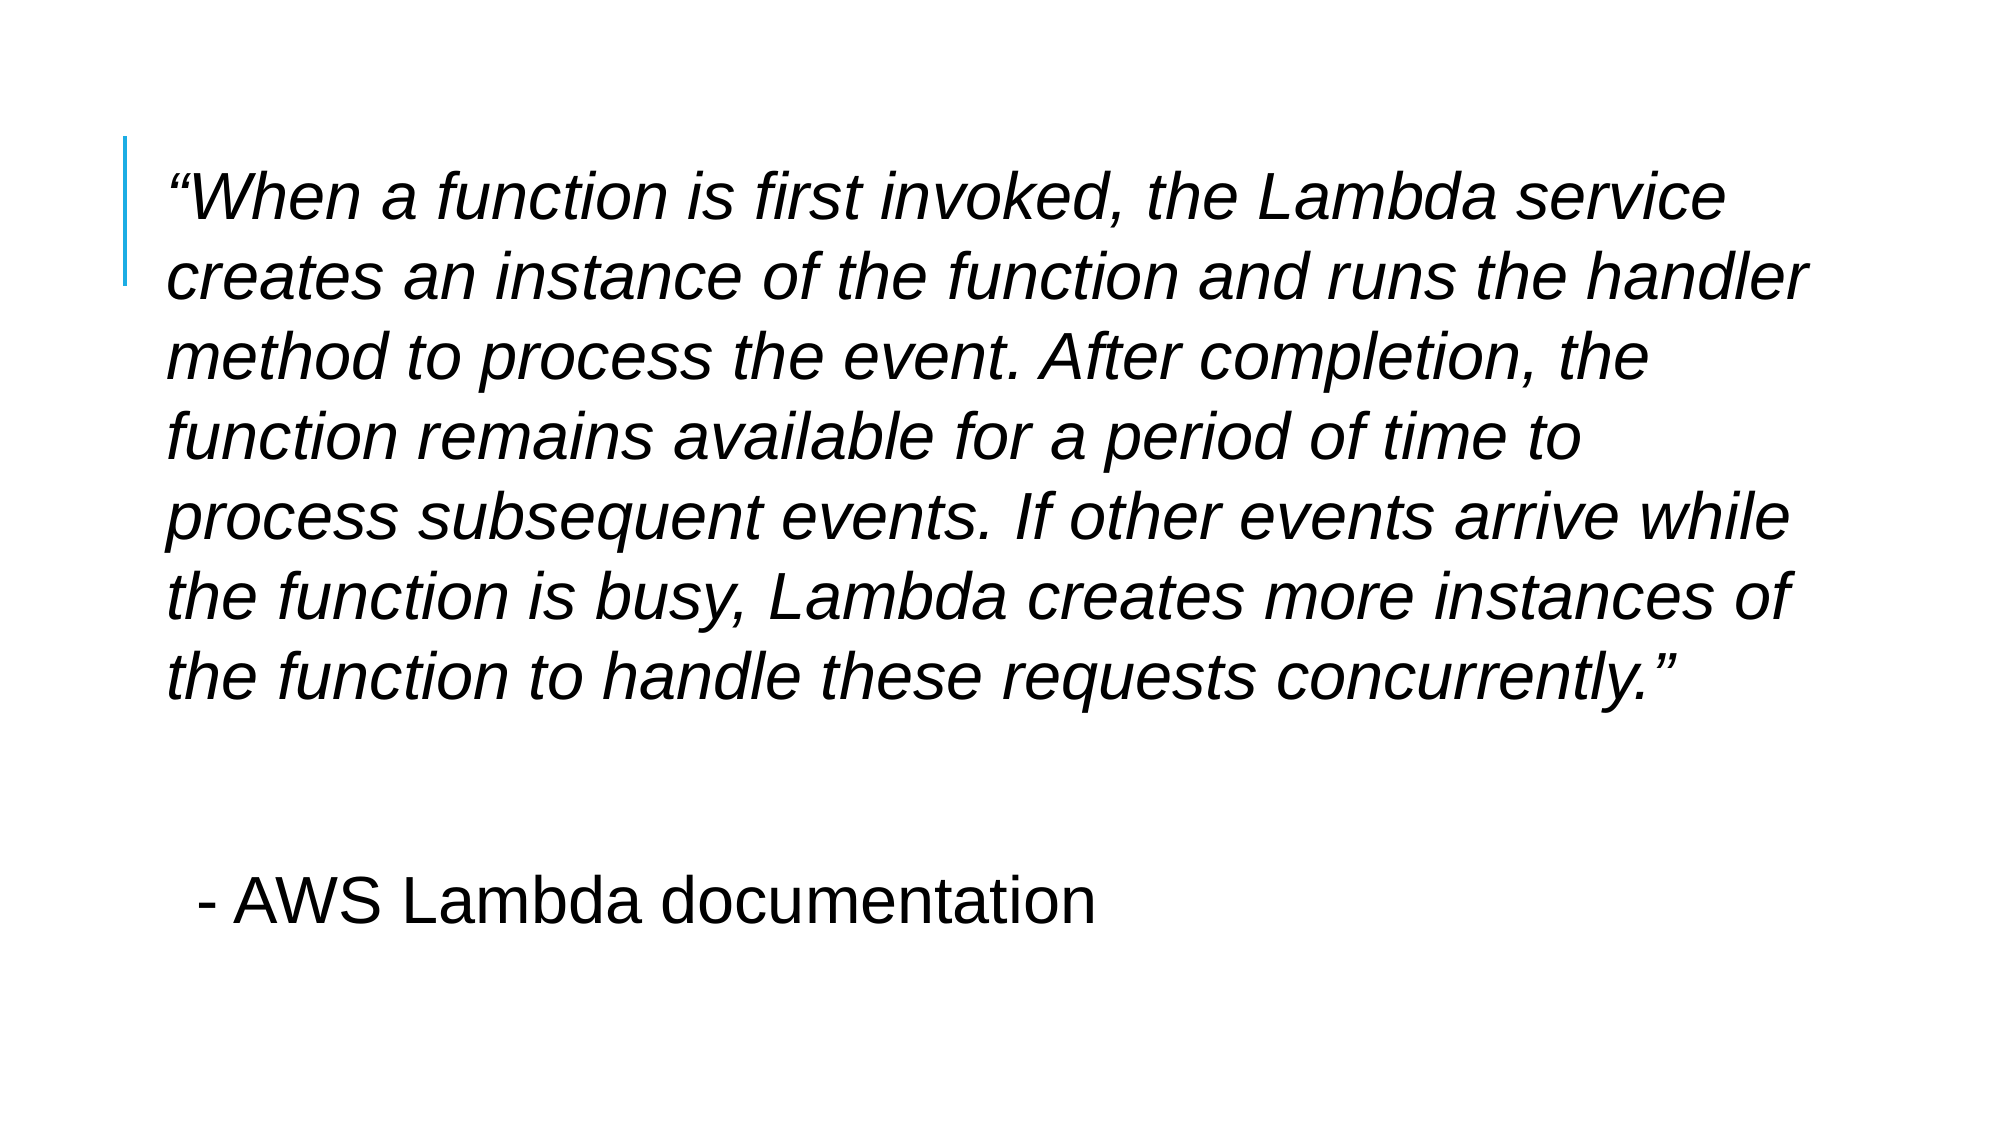

“When a function is first invoked, the Lambda service creates an instance of the function and runs the handler method to process the event. After completion, the function remains available for a period of time to process subsequent events. If other events arrive while the function is busy, Lambda creates more instances of the function to handle these requests concurrently.”
- AWS Lambda documentation